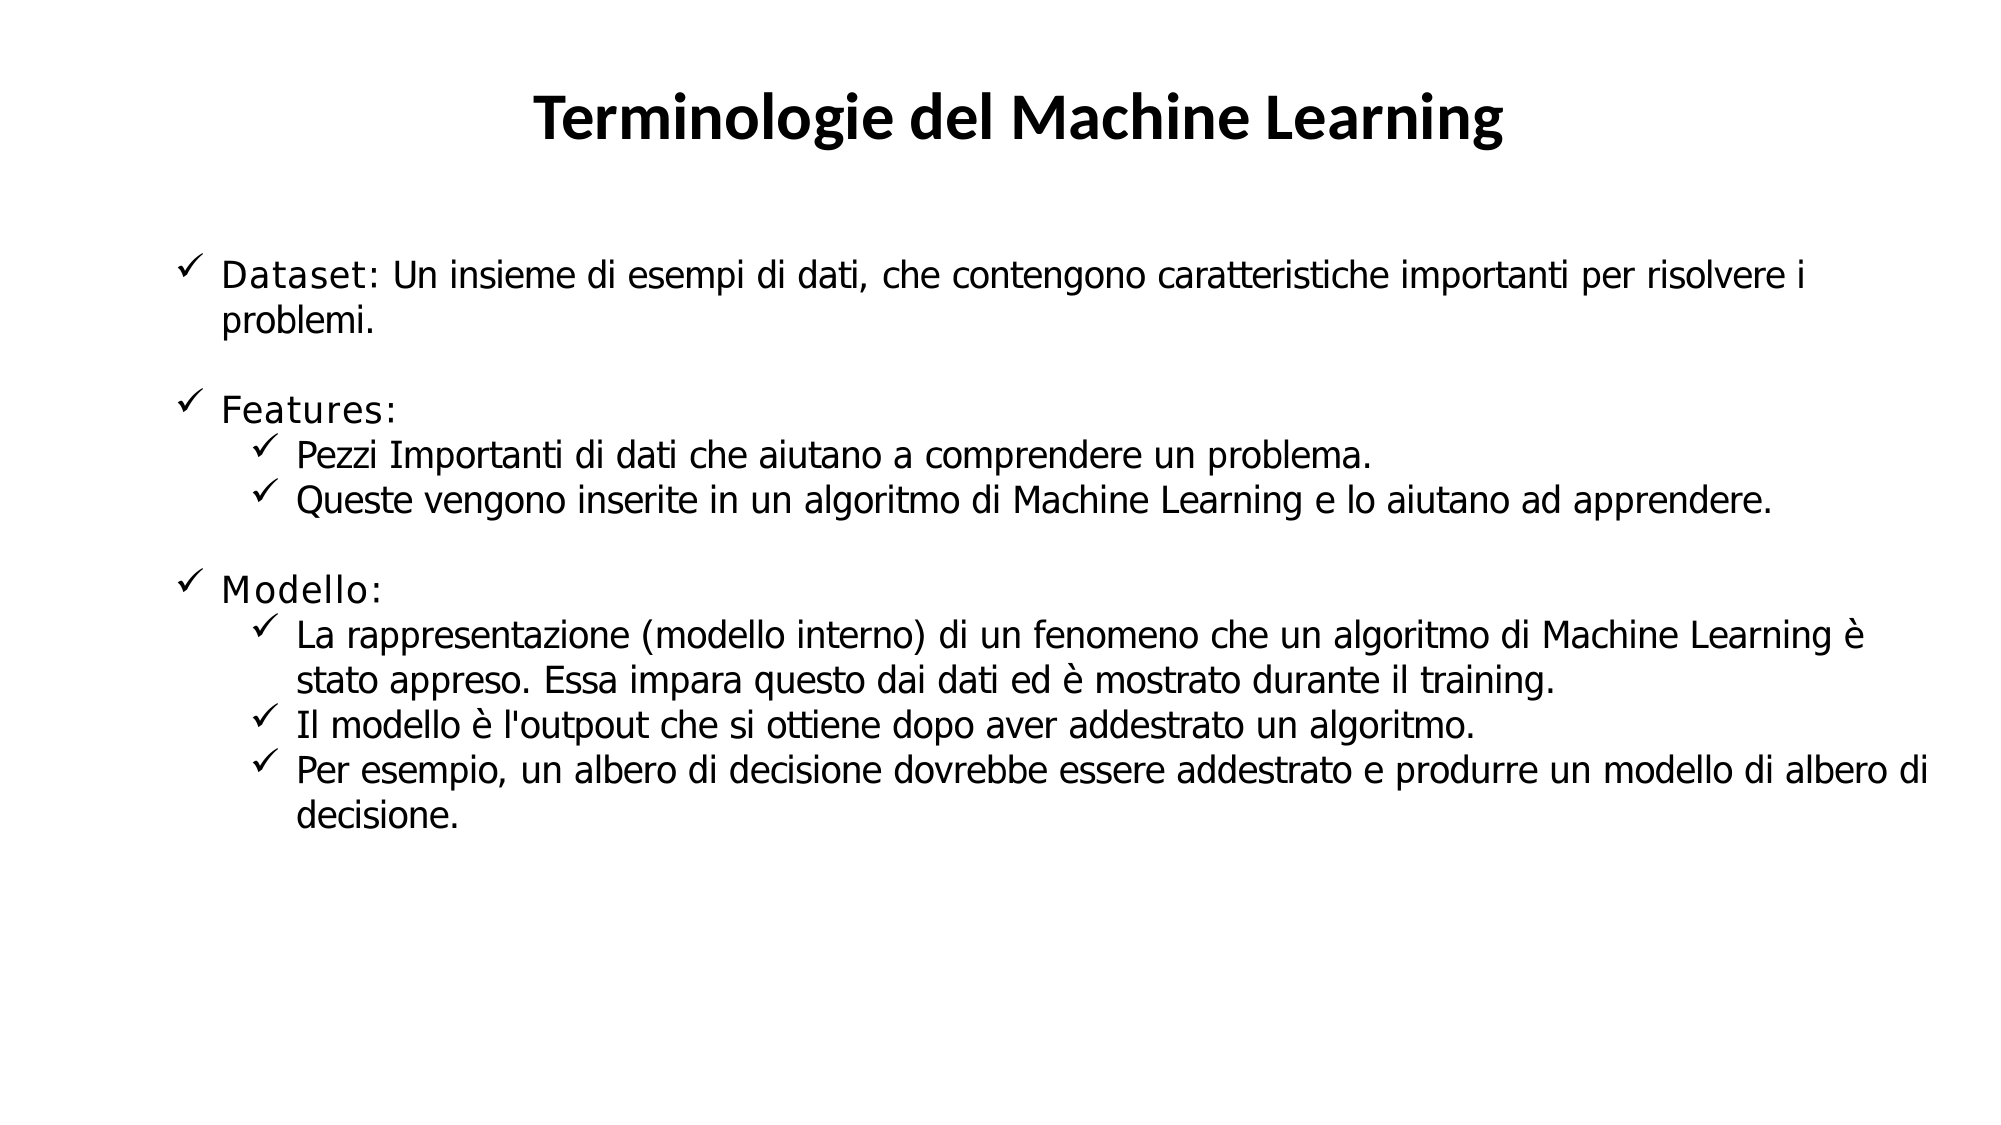

Terminologie del Machine Learning

Dataset: Un insieme di esempi di dati, che contengono caratteristiche importanti per risolvere i problemi.

Features:
Pezzi Importanti di dati che aiutano a comprendere un problema.
Queste vengono inserite in un algoritmo di Machine Learning e lo aiutano ad apprendere.

Modello:
La rappresentazione (modello interno) di un fenomeno che un algoritmo di Machine Learning è stato appreso. Essa impara questo dai dati ed è mostrato durante il training.
Il modello è l'outpout che si ottiene dopo aver addestrato un algoritmo.
Per esempio, un albero di decisione dovrebbe essere addestrato e produrre un modello di albero di decisione.